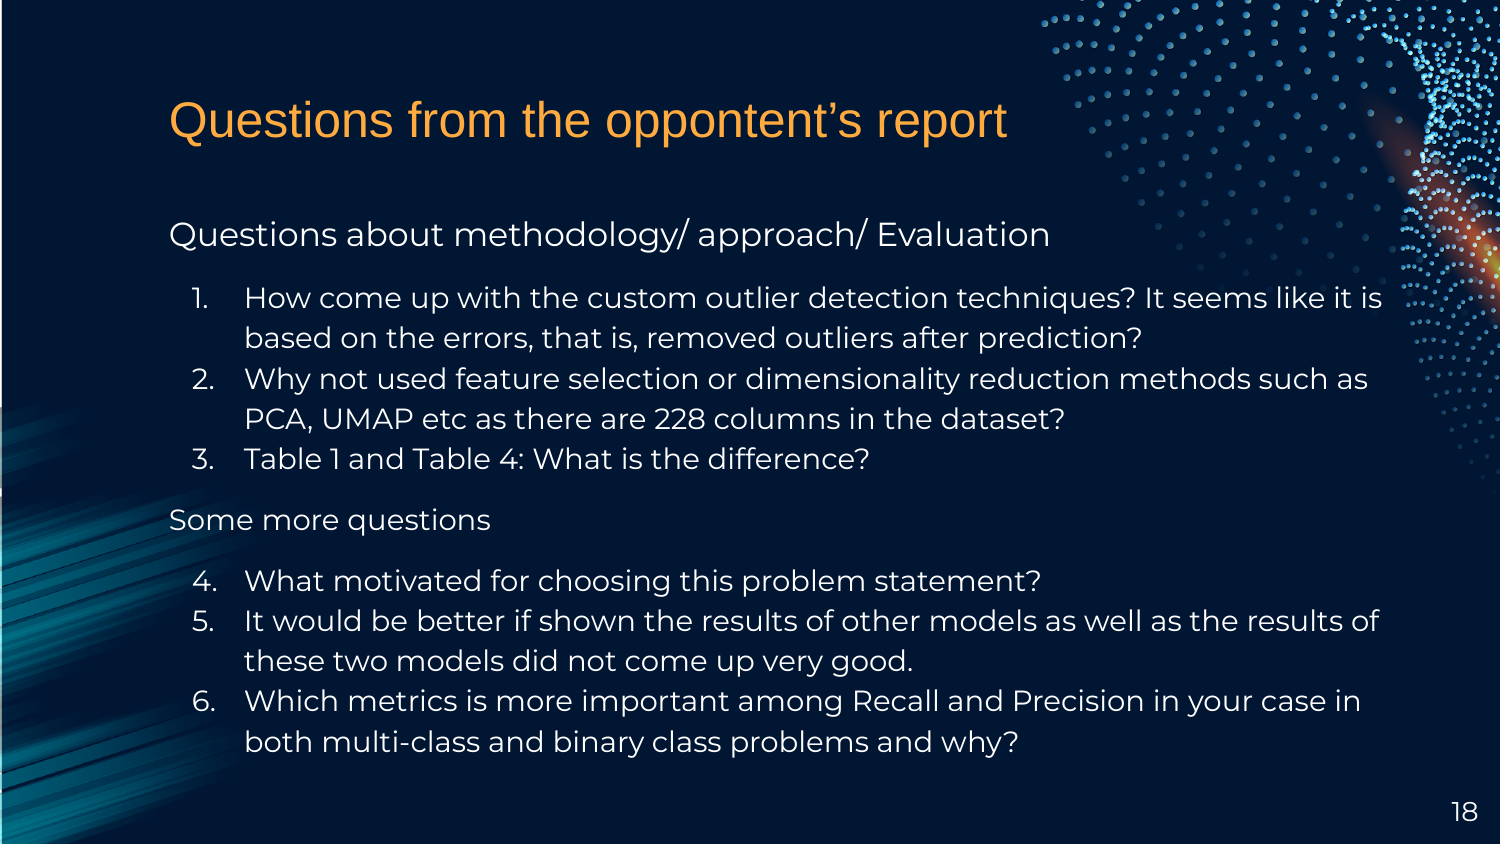

# Questions from the oppontent’s report
Questions about methodology/ approach/ Evaluation
How come up with the custom outlier detection techniques? It seems like it is based on the errors, that is, removed outliers after prediction?
Why not used feature selection or dimensionality reduction methods such as PCA, UMAP etc as there are 228 columns in the dataset?
Table 1 and Table 4: What is the difference?
Some more questions
What motivated for choosing this problem statement?
It would be better if shown the results of other models as well as the results of these two models did not come up very good.
Which metrics is more important among Recall and Precision in your case in both multi-class and binary class problems and why?
18